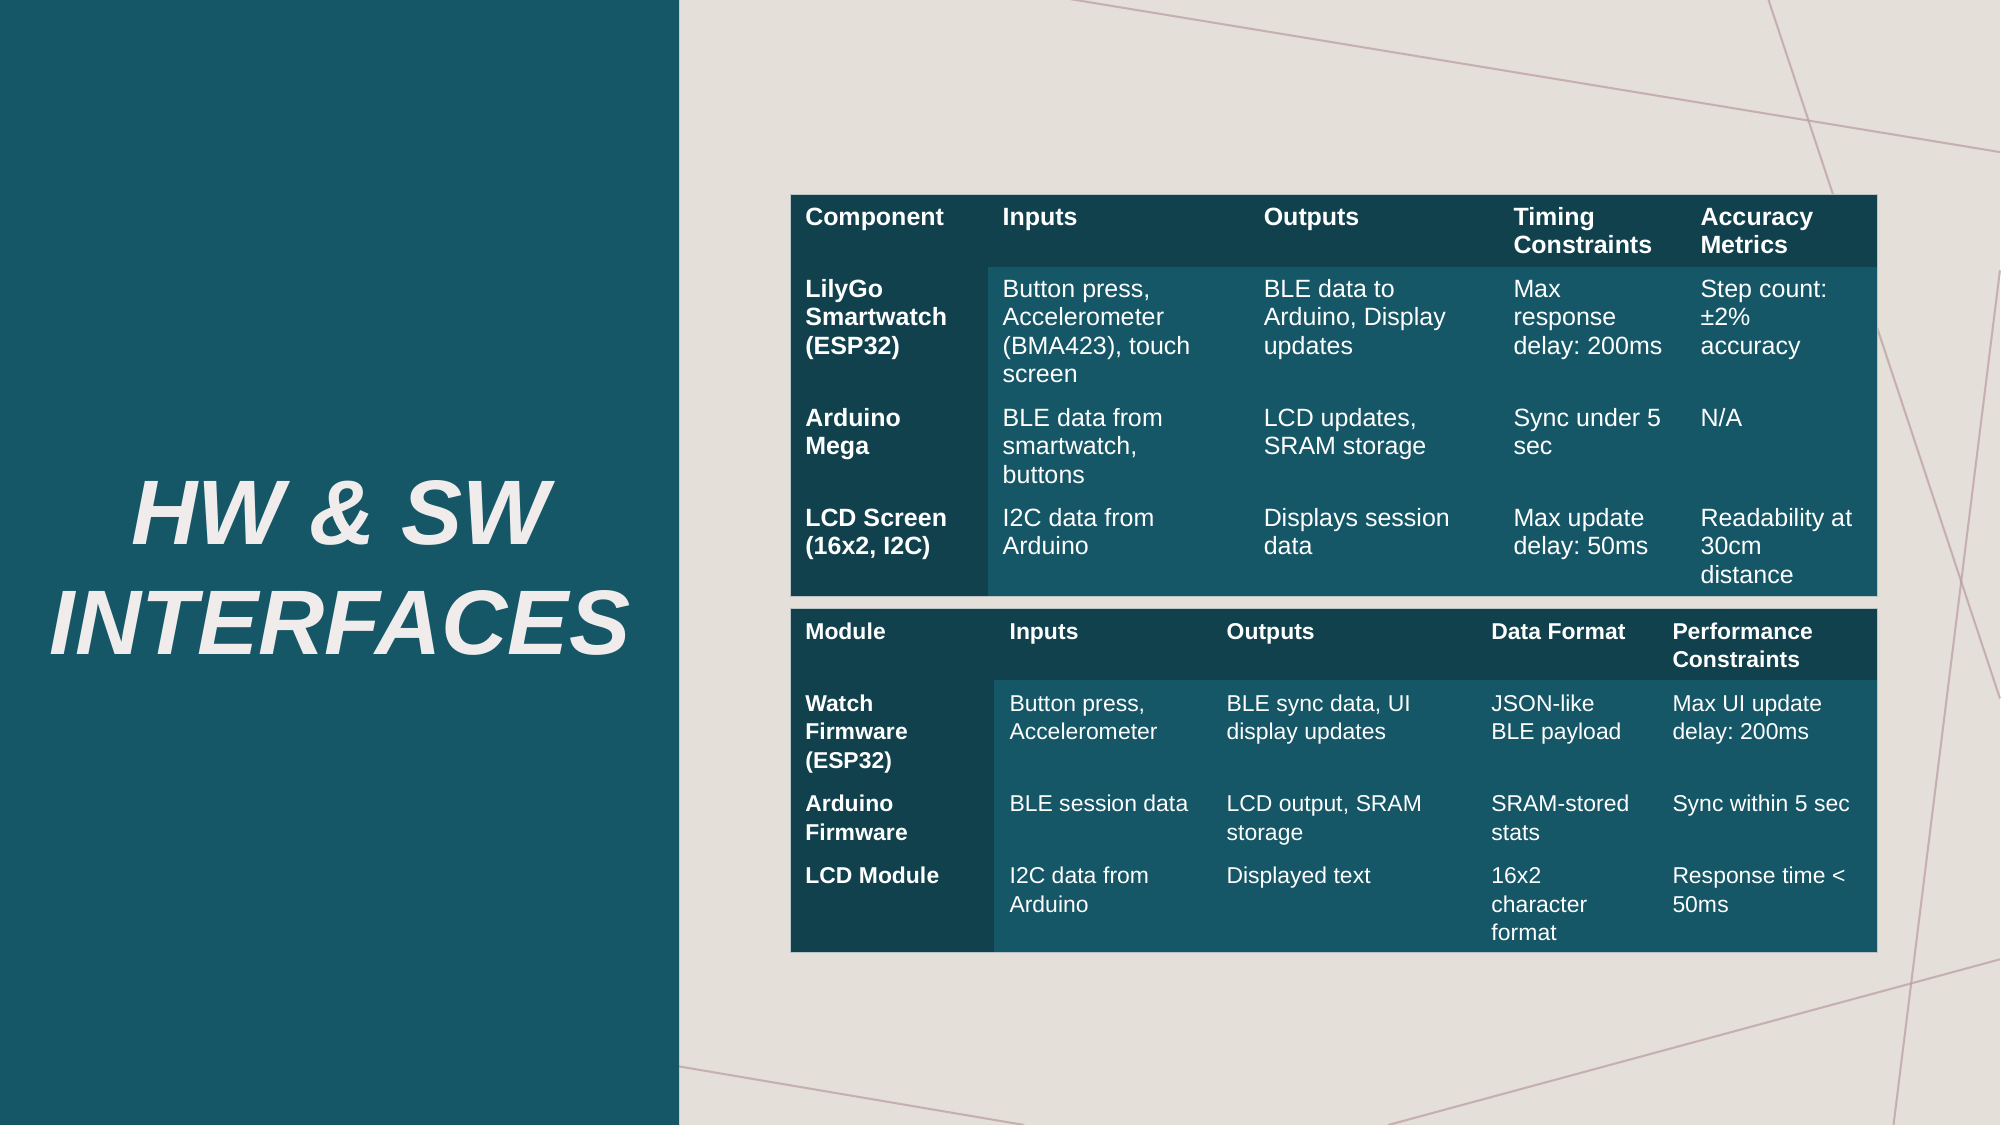

| Component | Inputs | Outputs | Timing Constraints | Accuracy Metrics |
| --- | --- | --- | --- | --- |
| LilyGo Smartwatch (ESP32) | Button press, Accelerometer (BMA423), touch screen | BLE data to Arduino, Display updates | Max response delay: 200ms | Step count: ±2% accuracy |
| Arduino Mega | BLE data from smartwatch, buttons | LCD updates, SRAM storage | Sync under 5 sec | N/A |
| LCD Screen (16x2, I2C) | I2C data from Arduino | Displays session data | Max update delay: 50ms | Readability at 30cm distance |

HW & SW
INterfaces
| Module | Inputs | Outputs | Data Format | Performance Constraints |
| --- | --- | --- | --- | --- |
| Watch Firmware (ESP32) | Button press, Accelerometer | BLE sync data, UI display updates | JSON-like BLE payload | Max UI update delay: 200ms |
| Arduino Firmware | BLE session data | LCD output, SRAM storage | SRAM-stored stats | Sync within 5 sec |
| LCD Module | I2C data from Arduino | Displayed text | 16x2 character format | Response time < 50ms |